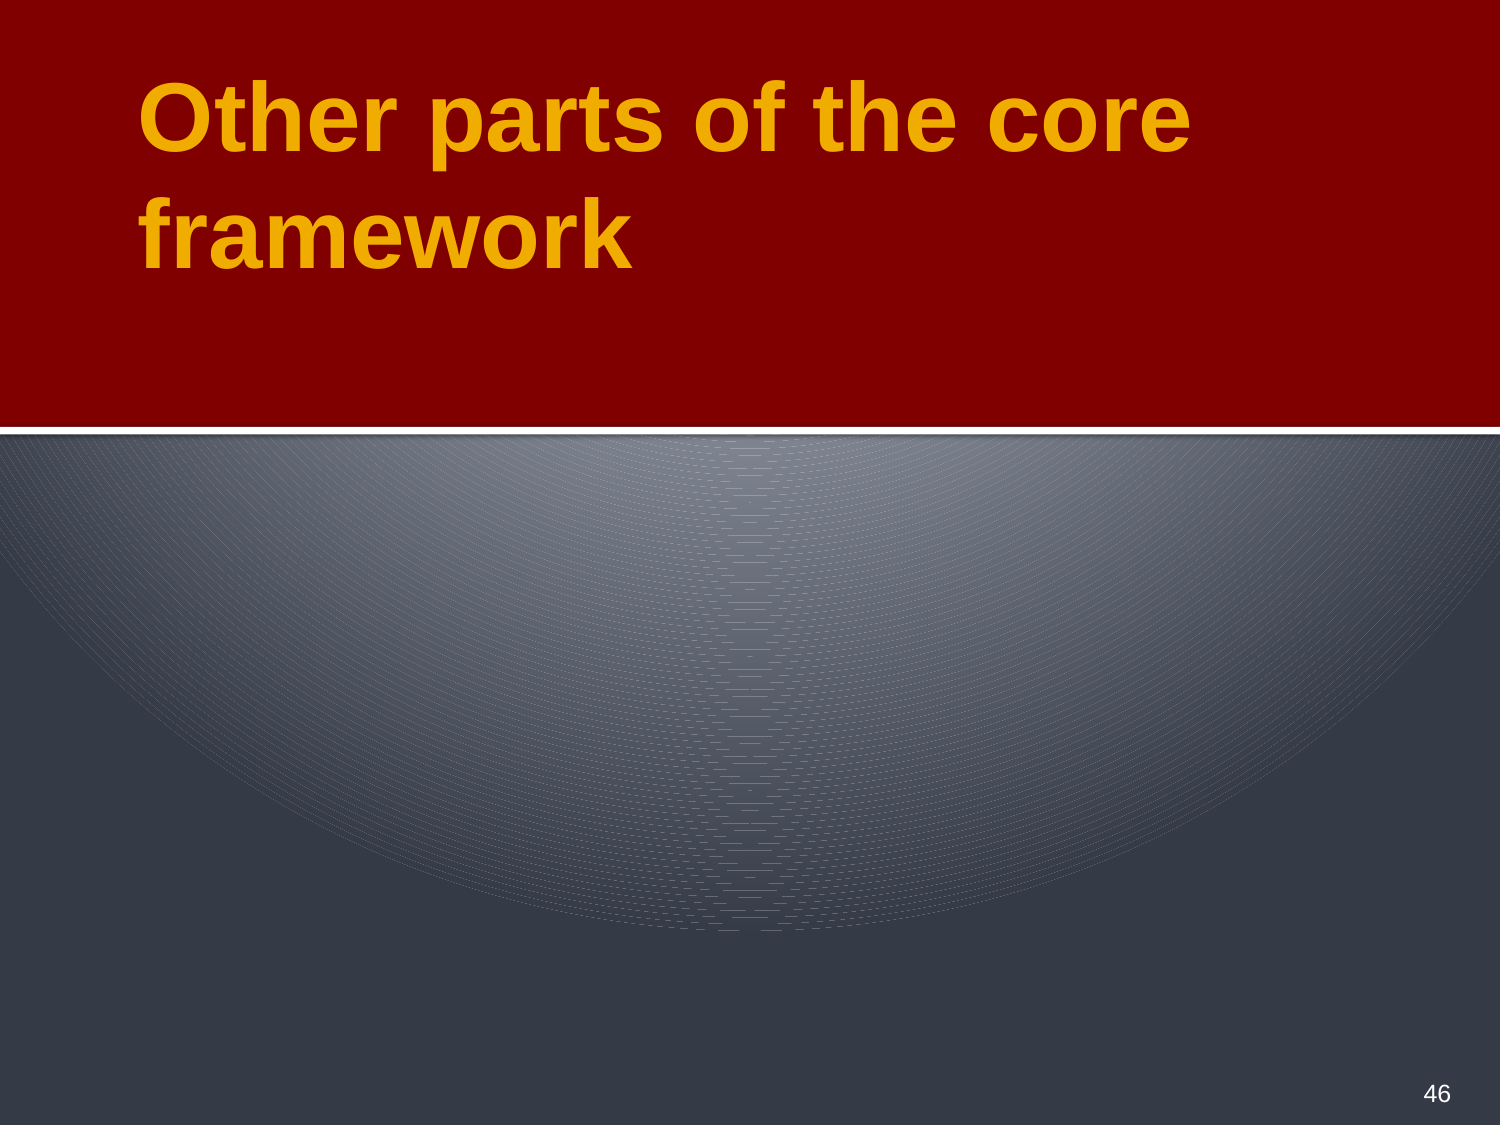

# Other parts of the core framework

46